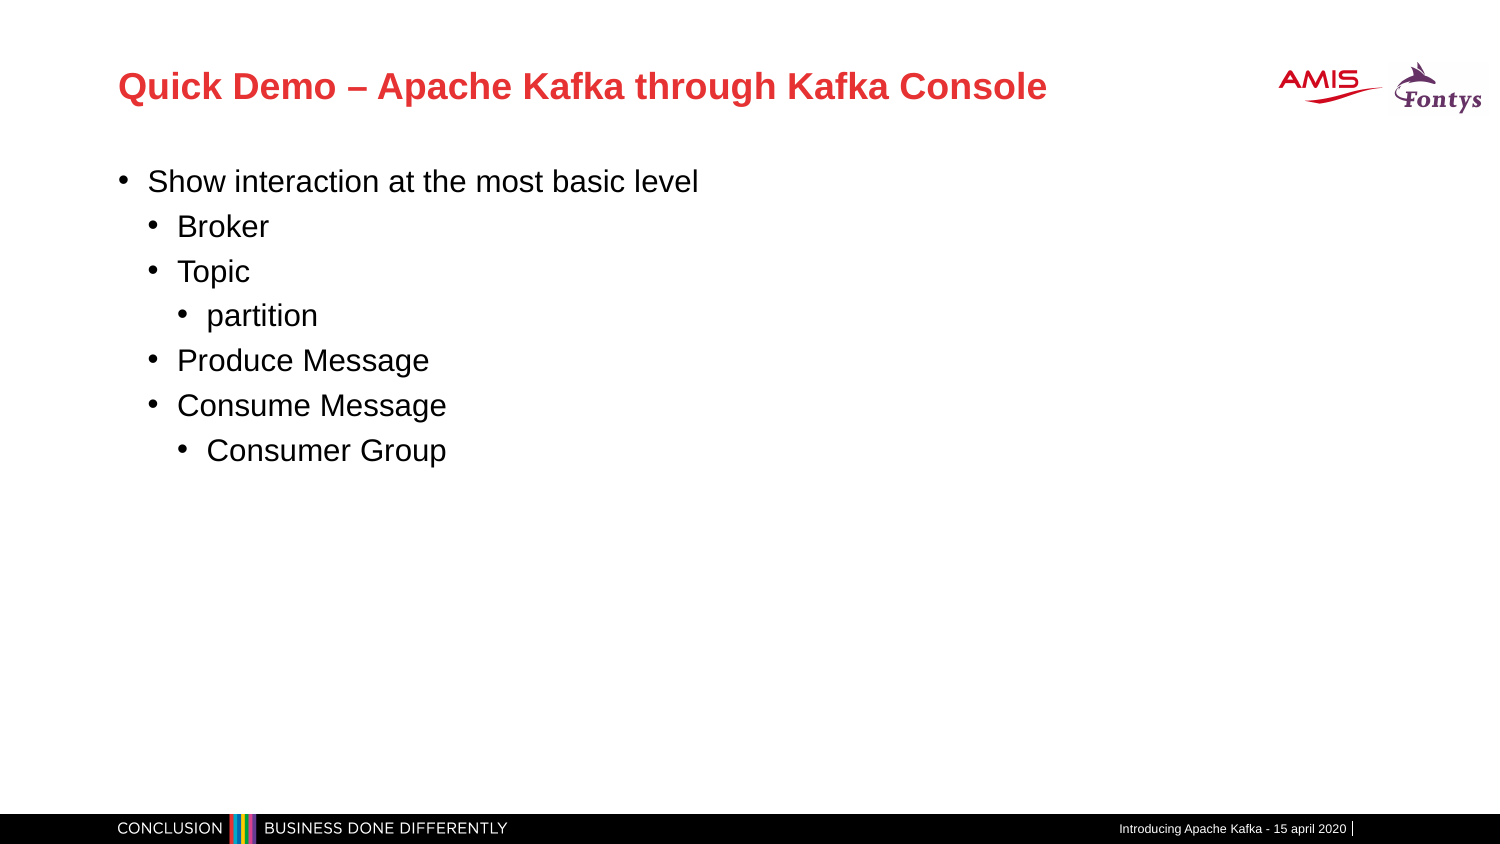

# Quick Demo – Apache Kafka through Kafka Console
Show interaction at the most basic level
Broker
Topic
partition
Produce Message
Consume Message
Consumer Group
Introducing Apache Kafka - 15 april 2020